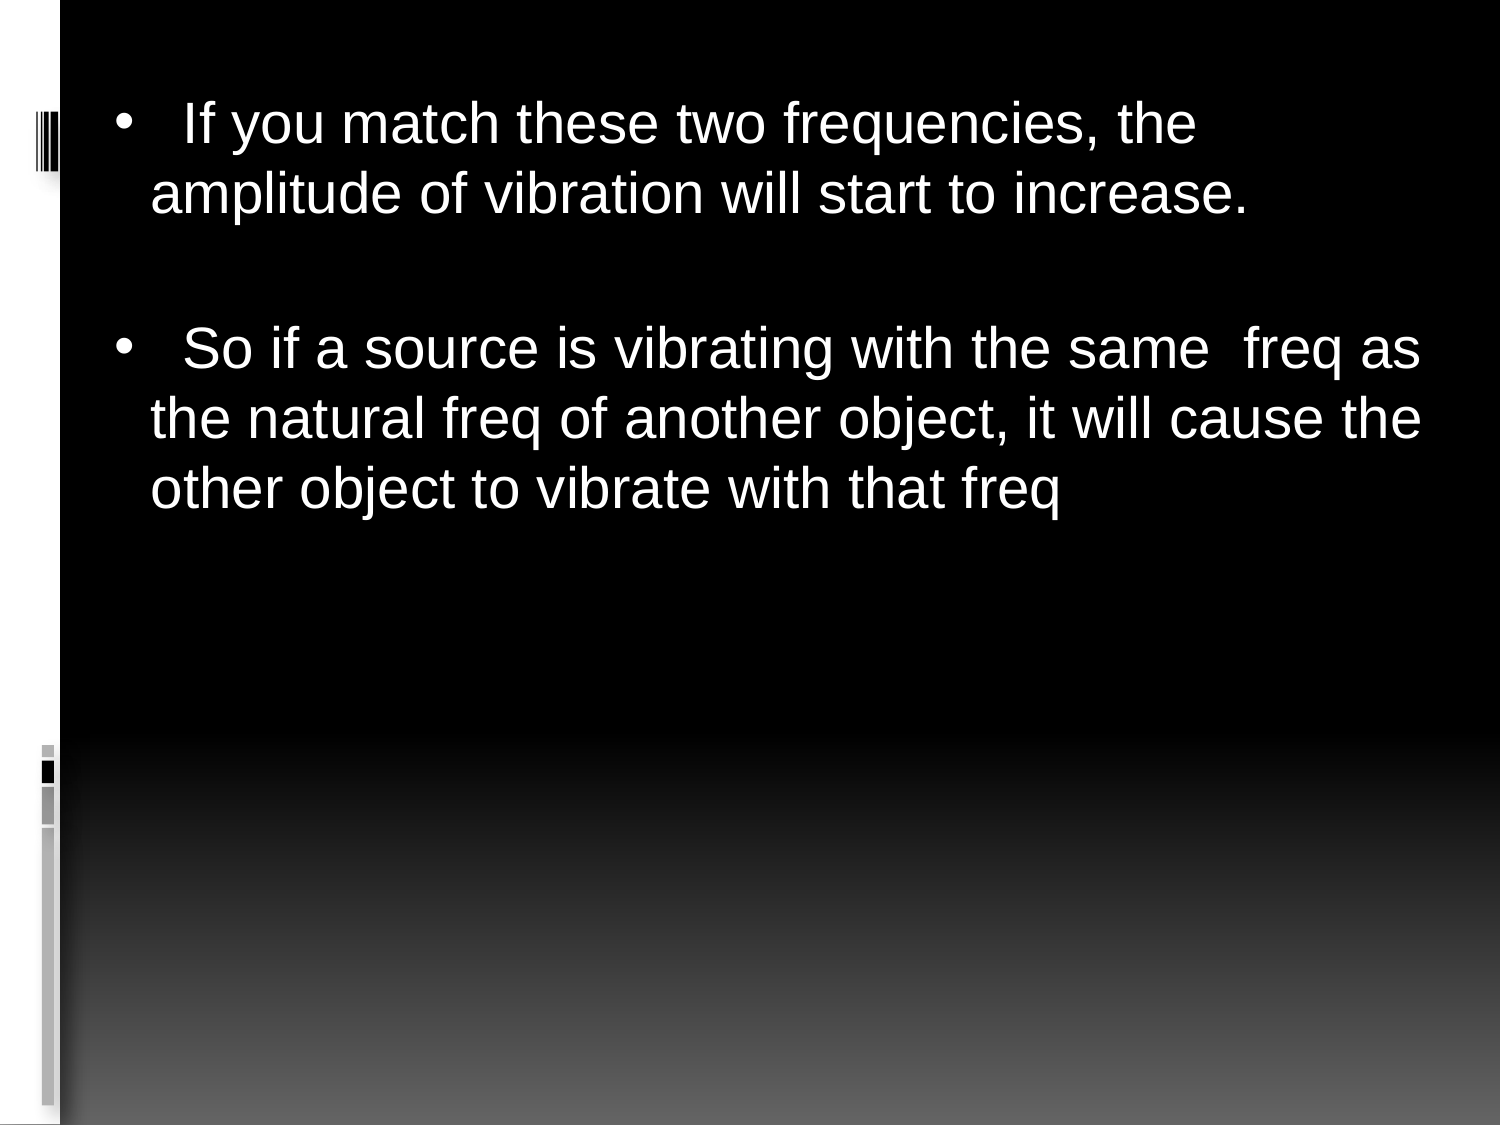

If you match these two frequencies, the amplitude of vibration will start to increase.
  So if a source is vibrating with the same  freq as the natural freq of another object, it will cause the other object to vibrate with that freq